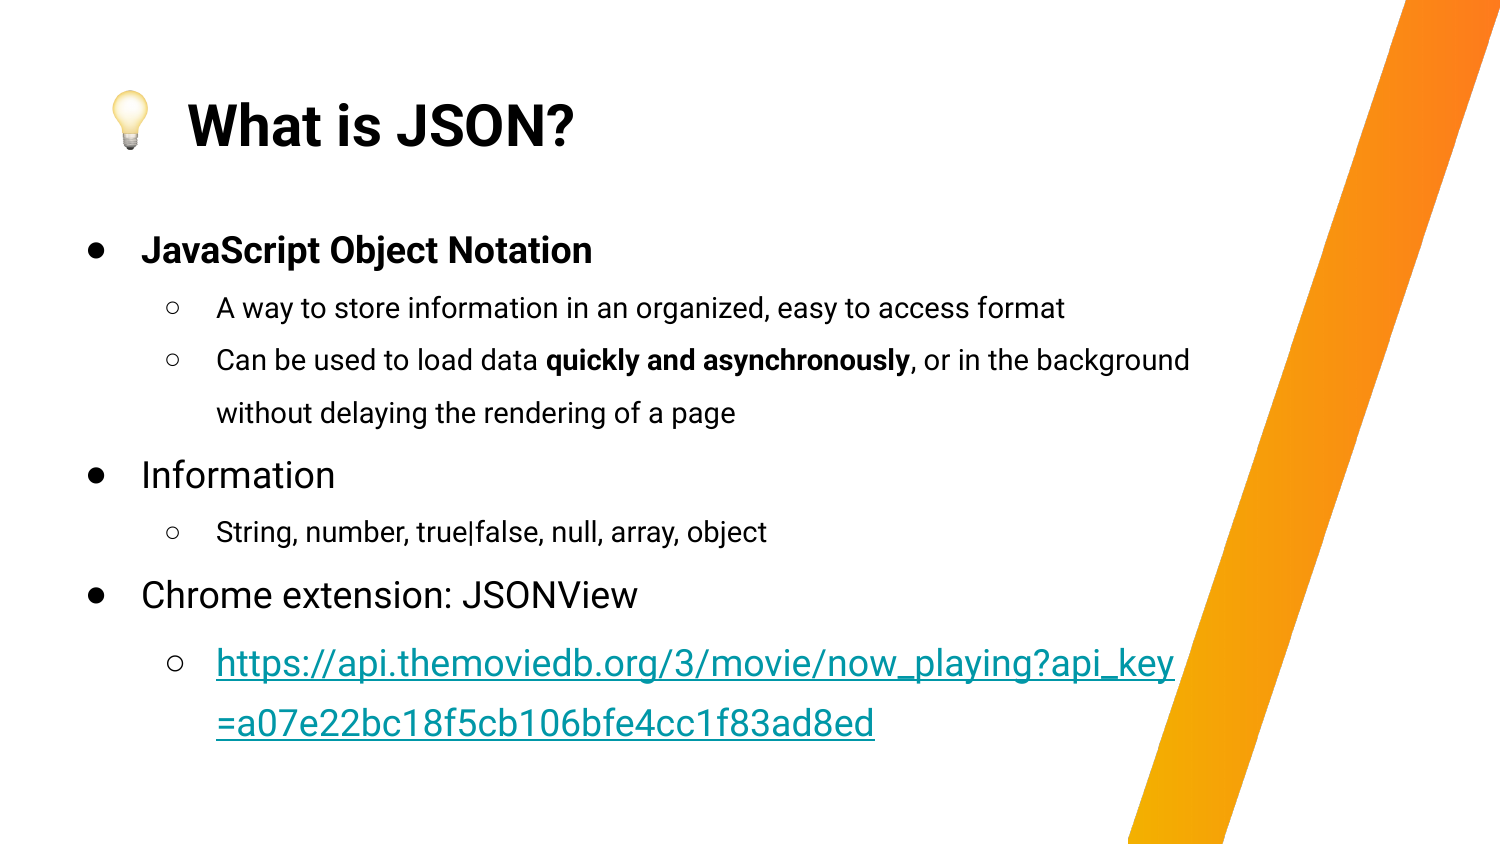

# What is JSON?
JavaScript Object Notation
A way to store information in an organized, easy to access format
Can be used to load data quickly and asynchronously, or in the background without delaying the rendering of a page
Information
String, number, true|false, null, array, object
Chrome extension: JSONView
https://api.themoviedb.org/3/movie/now_playing?api_key=a07e22bc18f5cb106bfe4cc1f83ad8ed